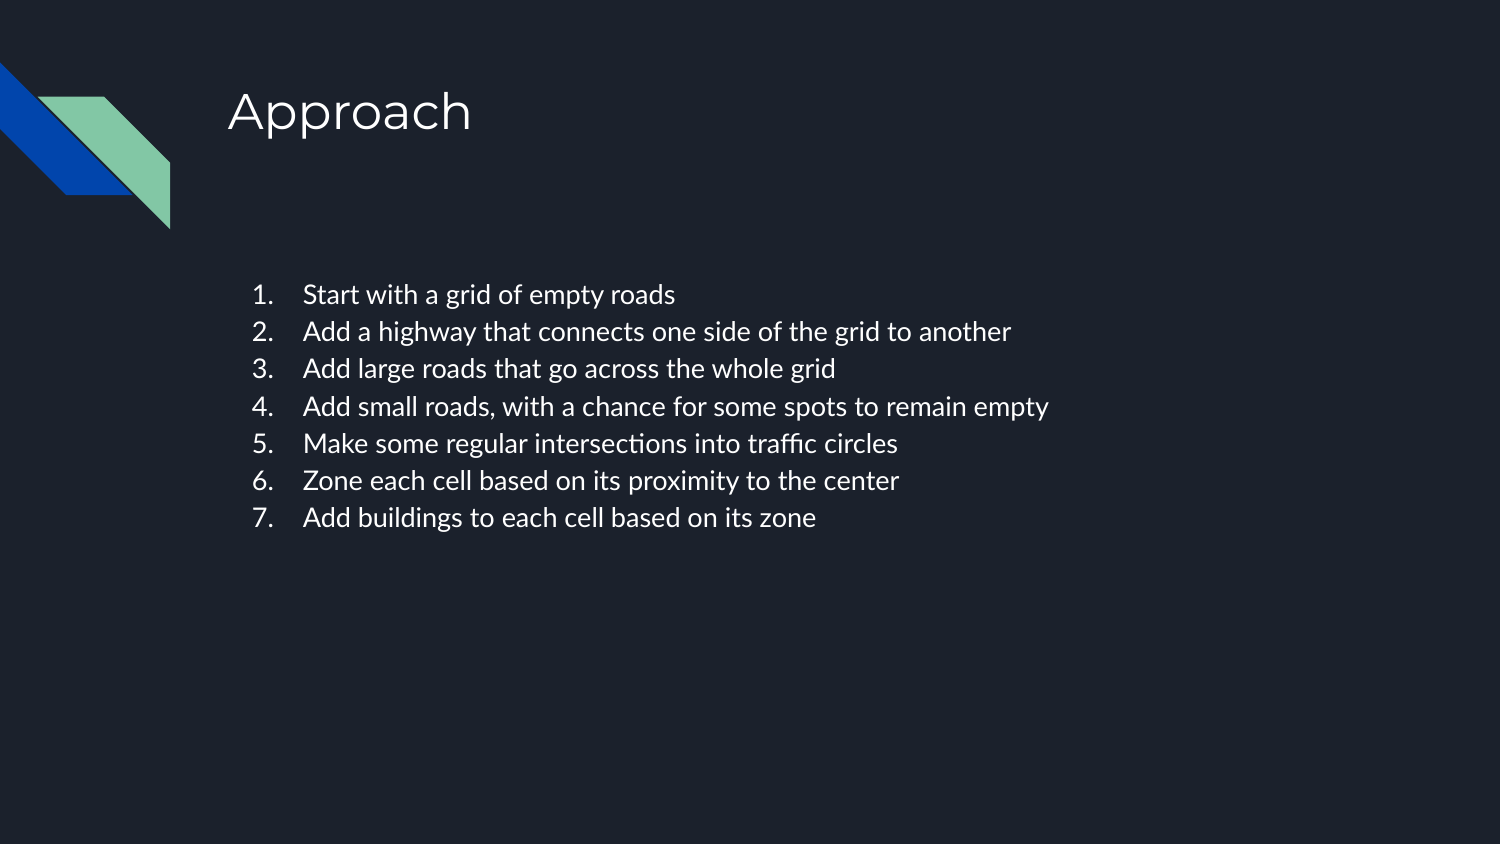

# Approach
Start with a grid of empty roads
Add a highway that connects one side of the grid to another
Add large roads that go across the whole grid
Add small roads, with a chance for some spots to remain empty
Make some regular intersections into traffic circles
Zone each cell based on its proximity to the center
Add buildings to each cell based on its zone